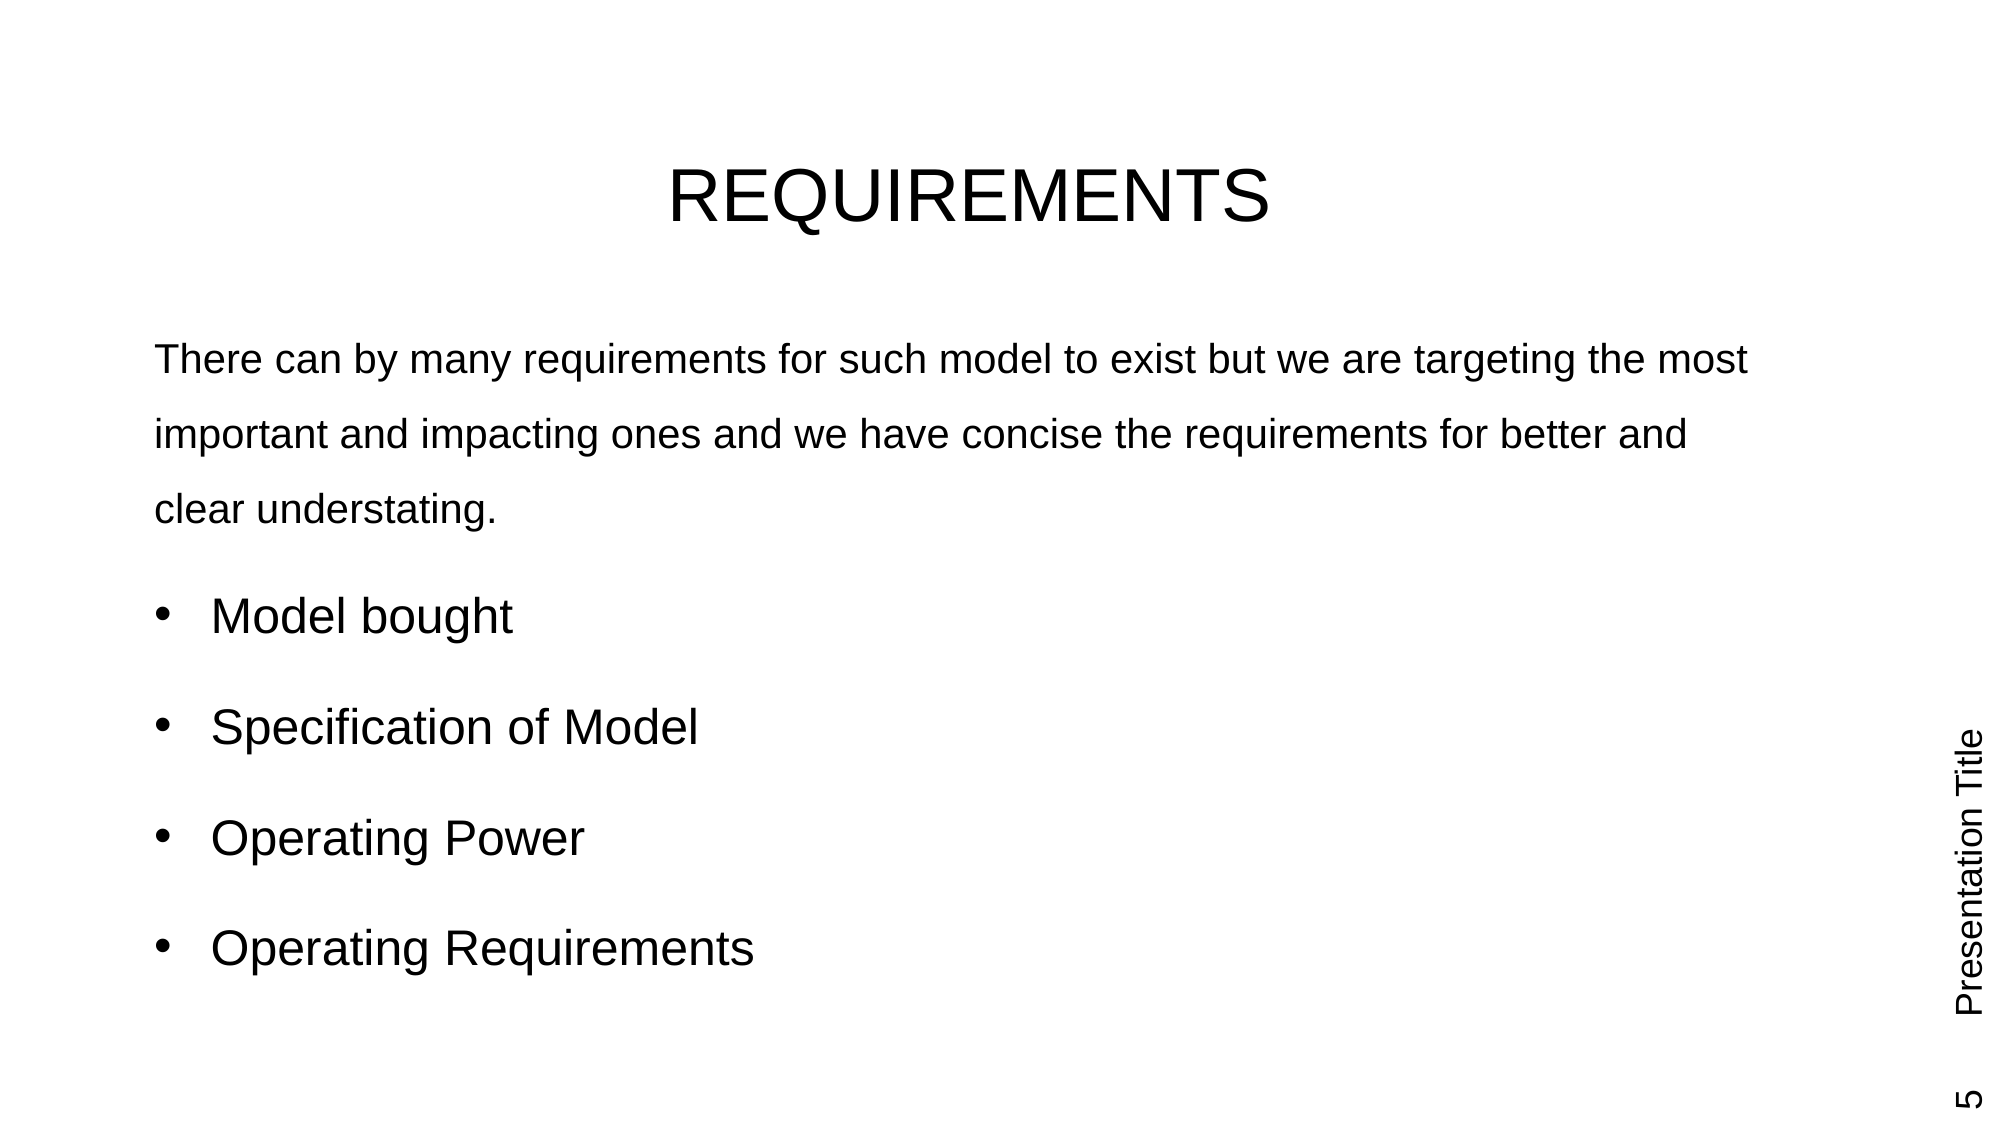

# Requirements
There can by many requirements for such model to exist but we are targeting the most important and impacting ones and we have concise the requirements for better and clear understating.
Model bought
Specification of Model
Operating Power
Operating Requirements

Presentation Title
5